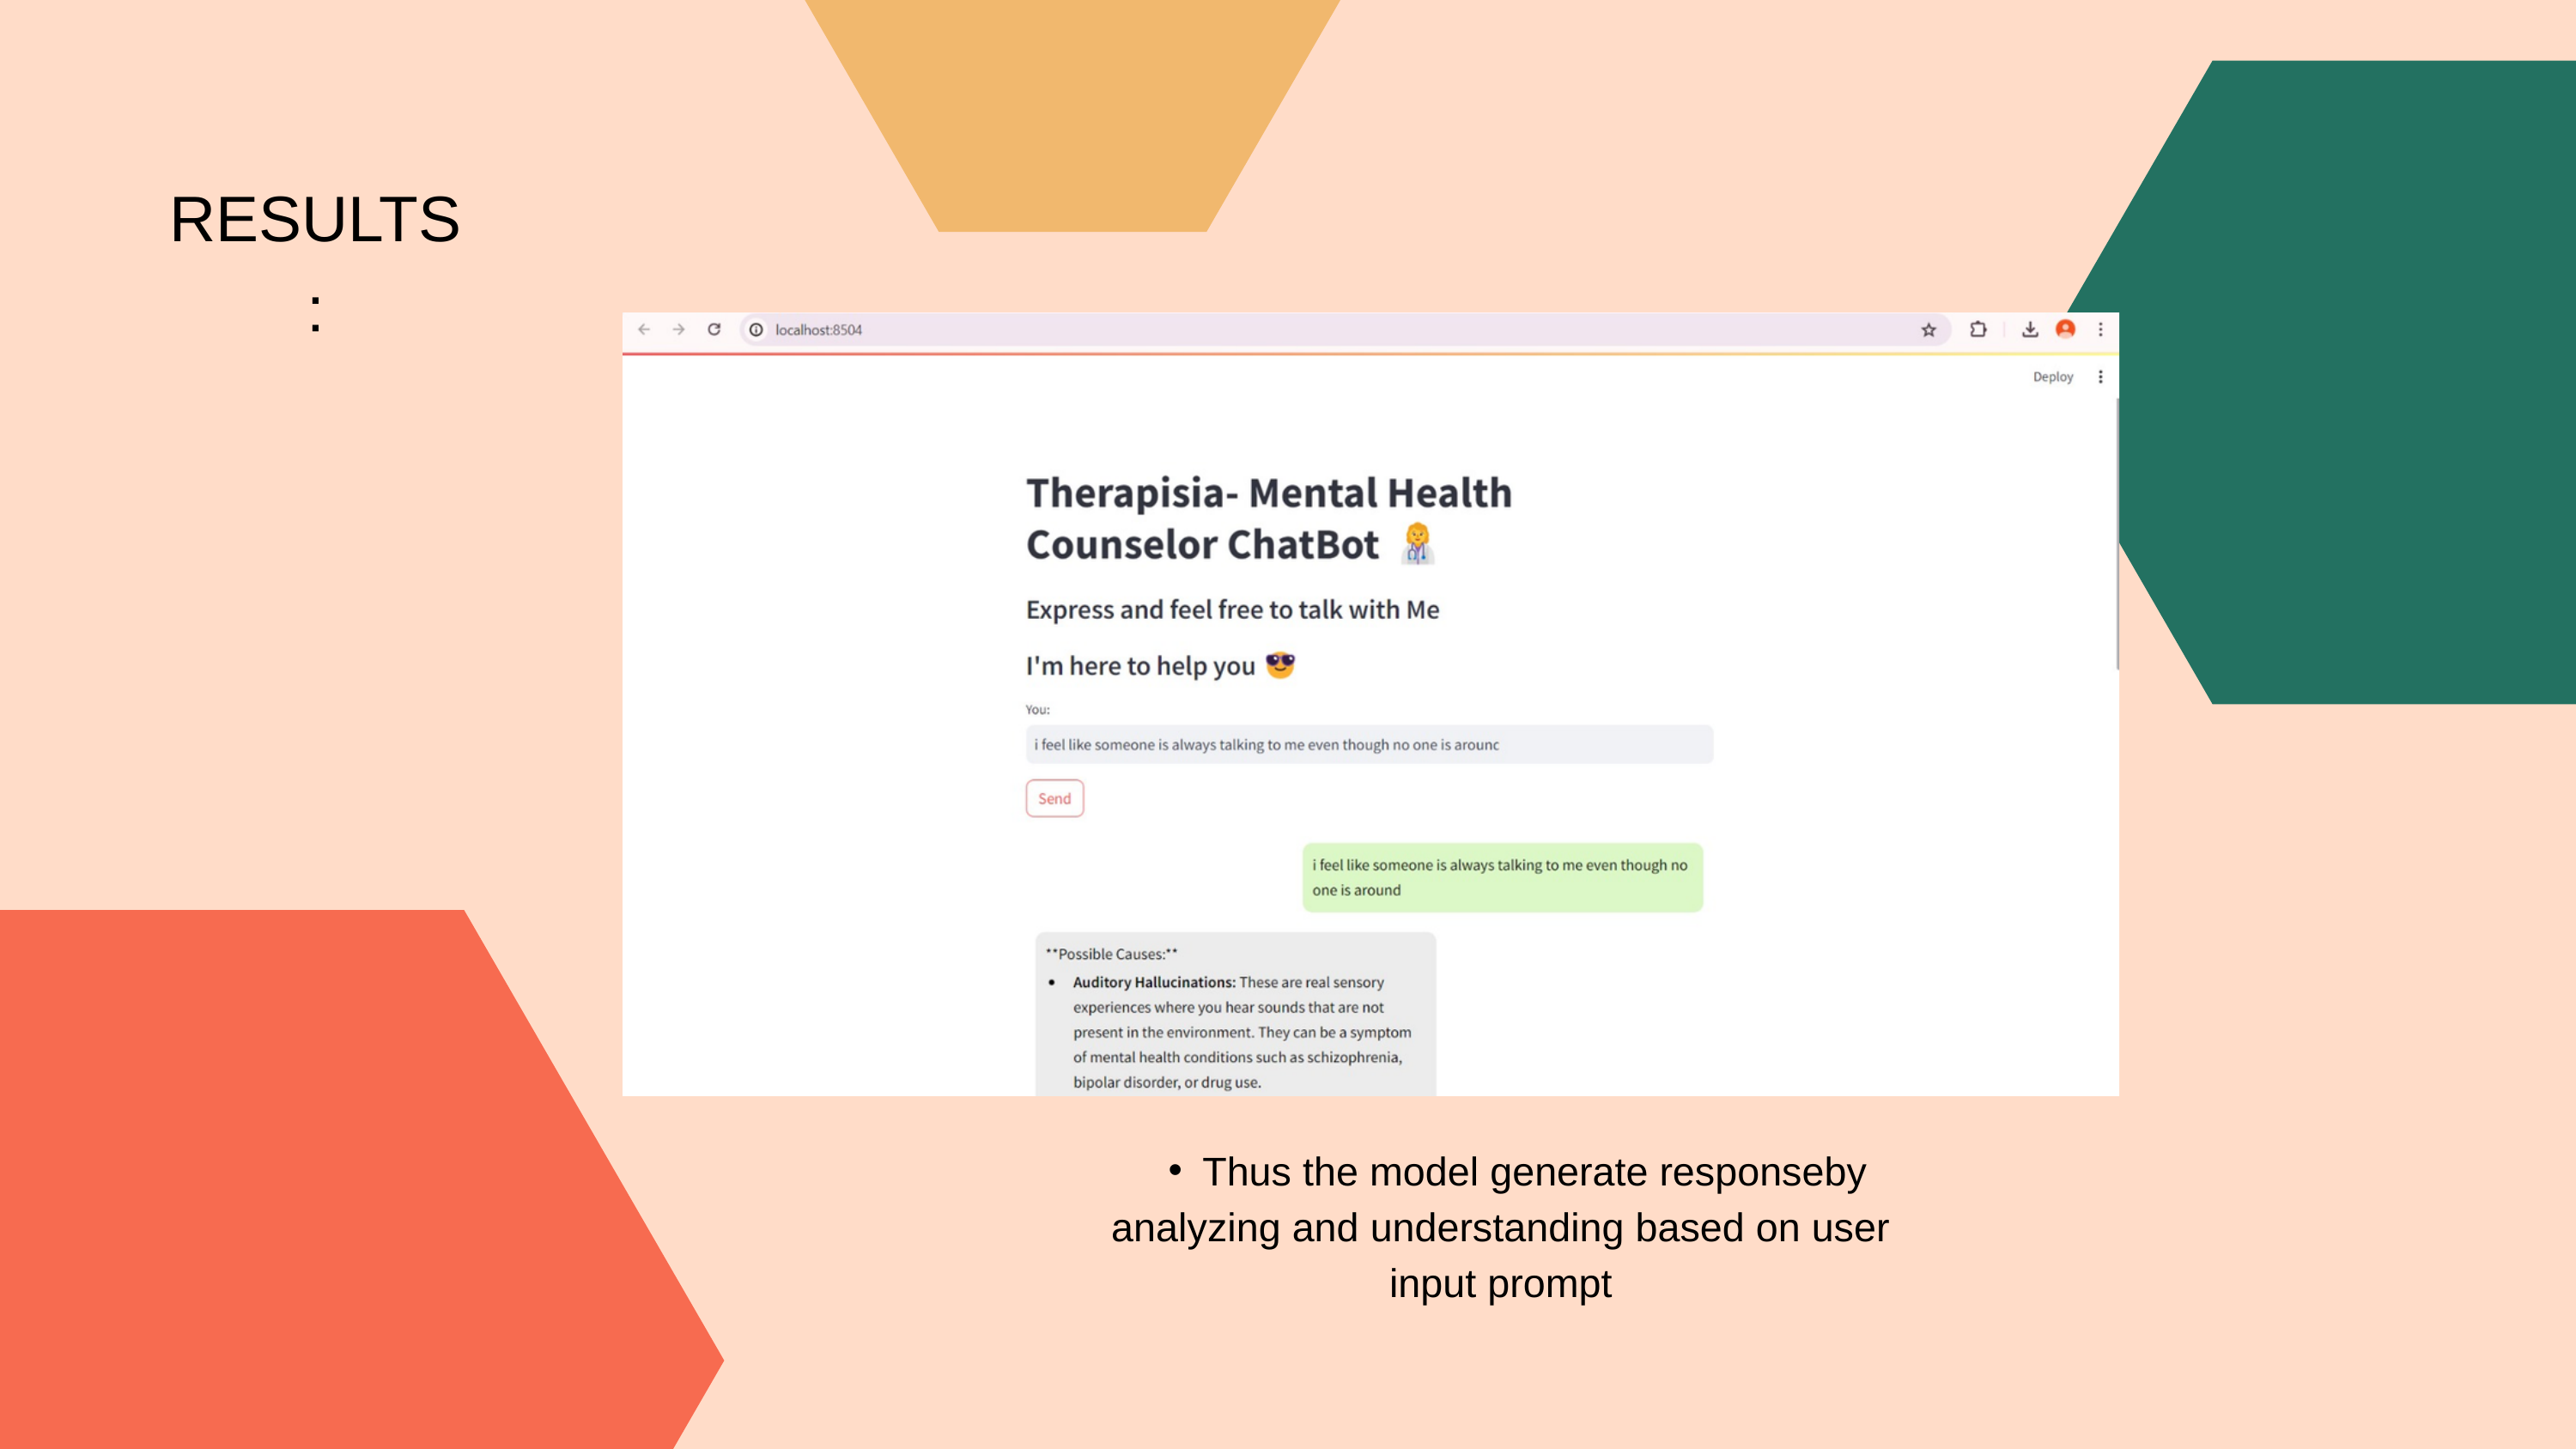

RESULTS:

Thus the model generate responseby
analyzing and understanding based on user input prompt